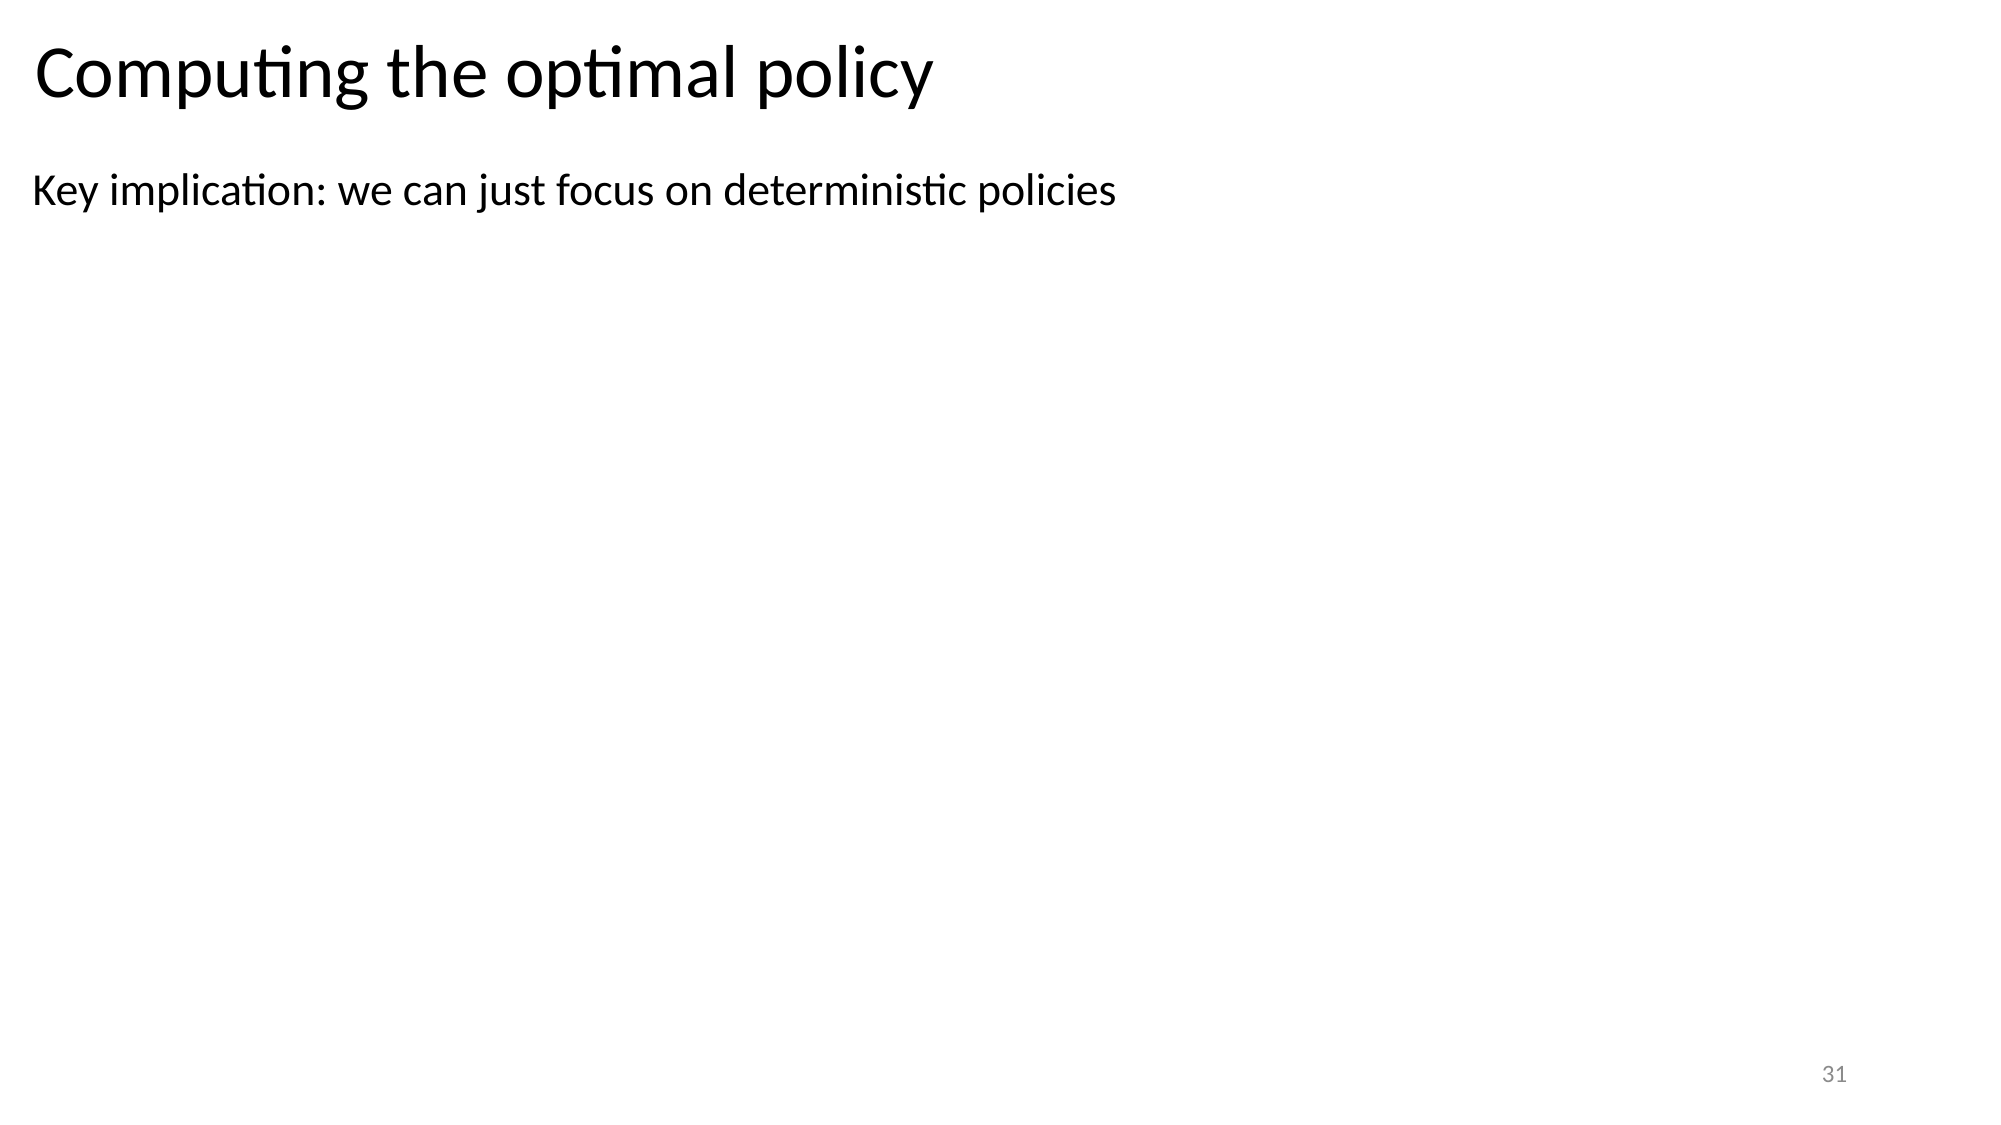

# Computing the optimal policy
Key implication: we can just focus on deterministic policies

31